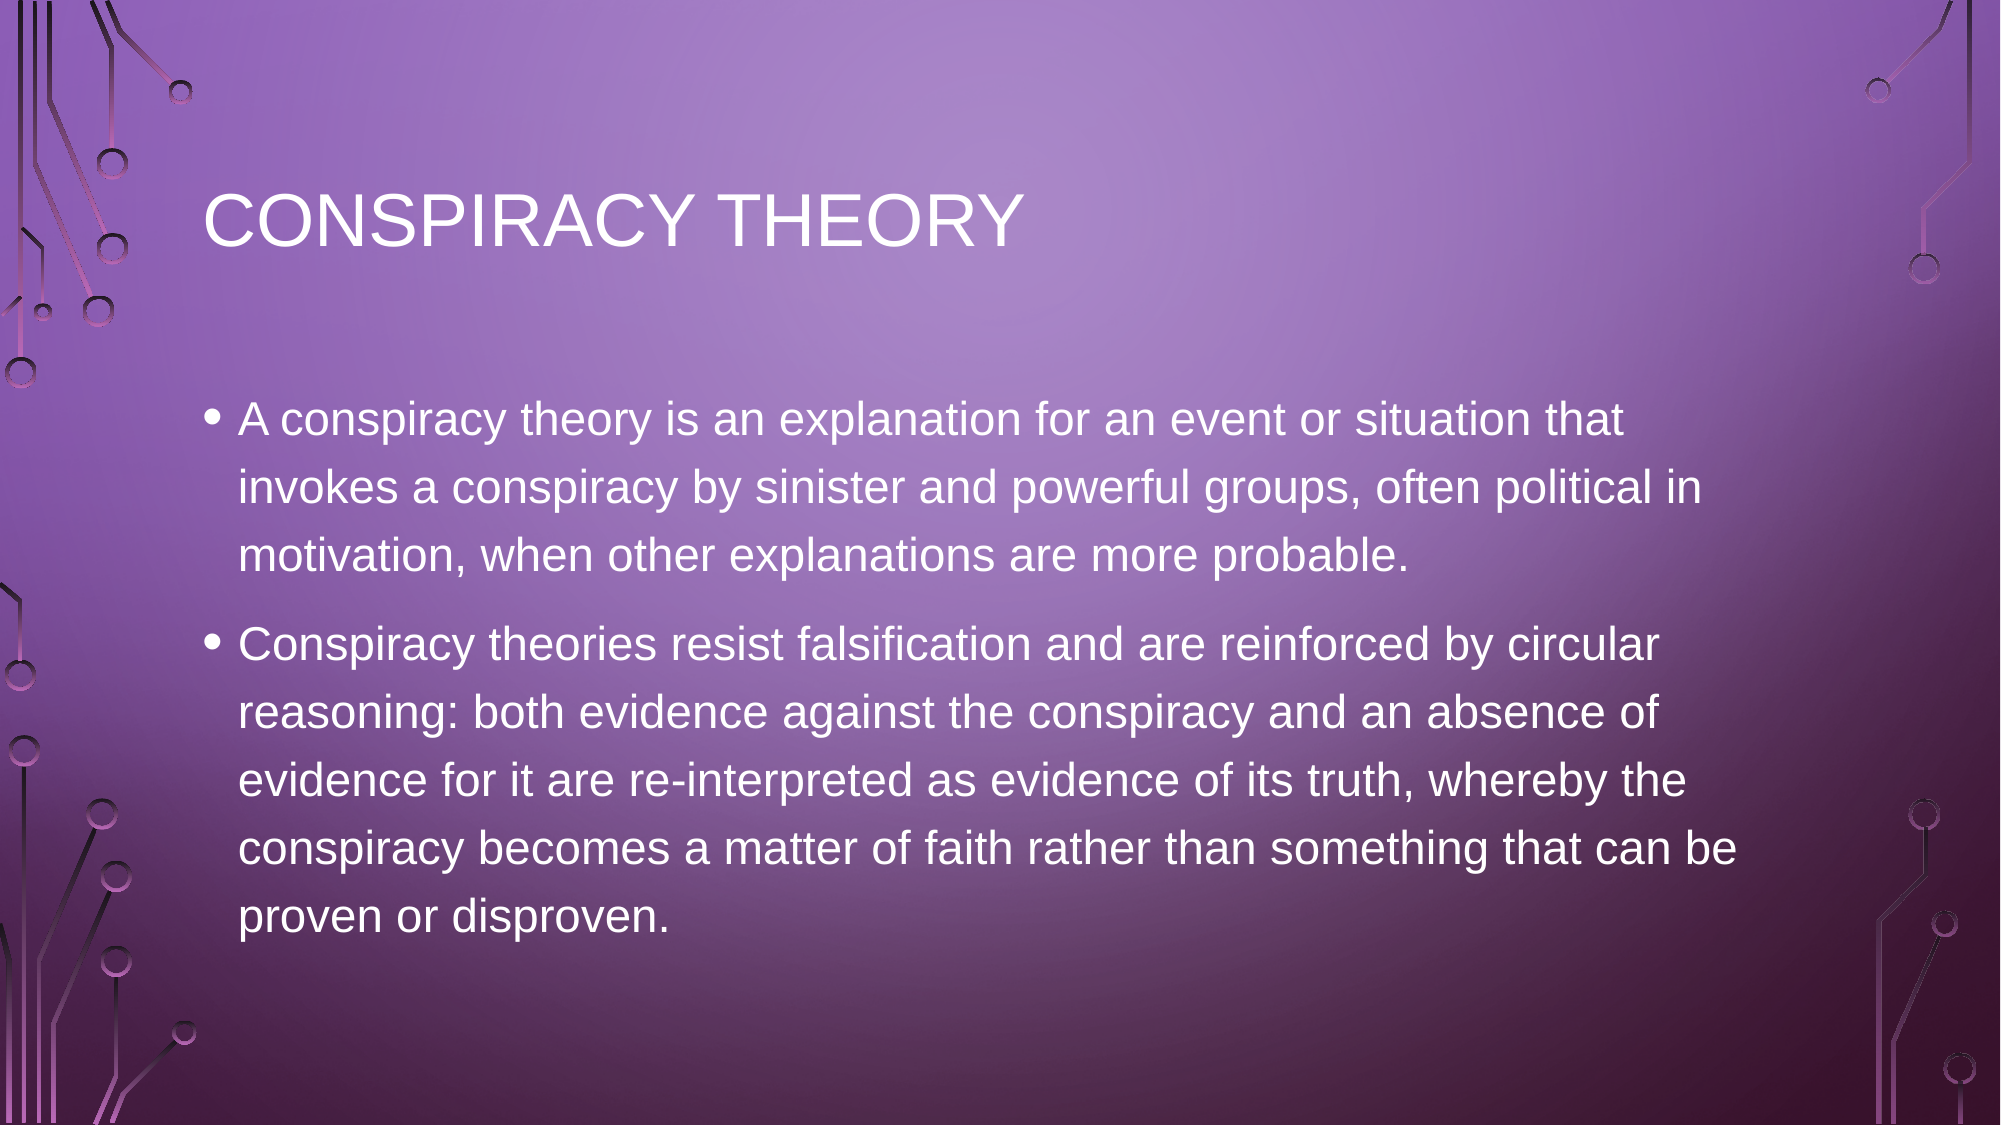

# Conspiracy Theory

A conspiracy theory is an explanation for an event or situation that invokes a conspiracy by sinister and powerful groups, often political in motivation, when other explanations are more probable.
Conspiracy theories resist falsification and are reinforced by circular reasoning: both evidence against the conspiracy and an absence of evidence for it are re-interpreted as evidence of its truth, whereby the conspiracy becomes a matter of faith rather than something that can be proven or disproven.